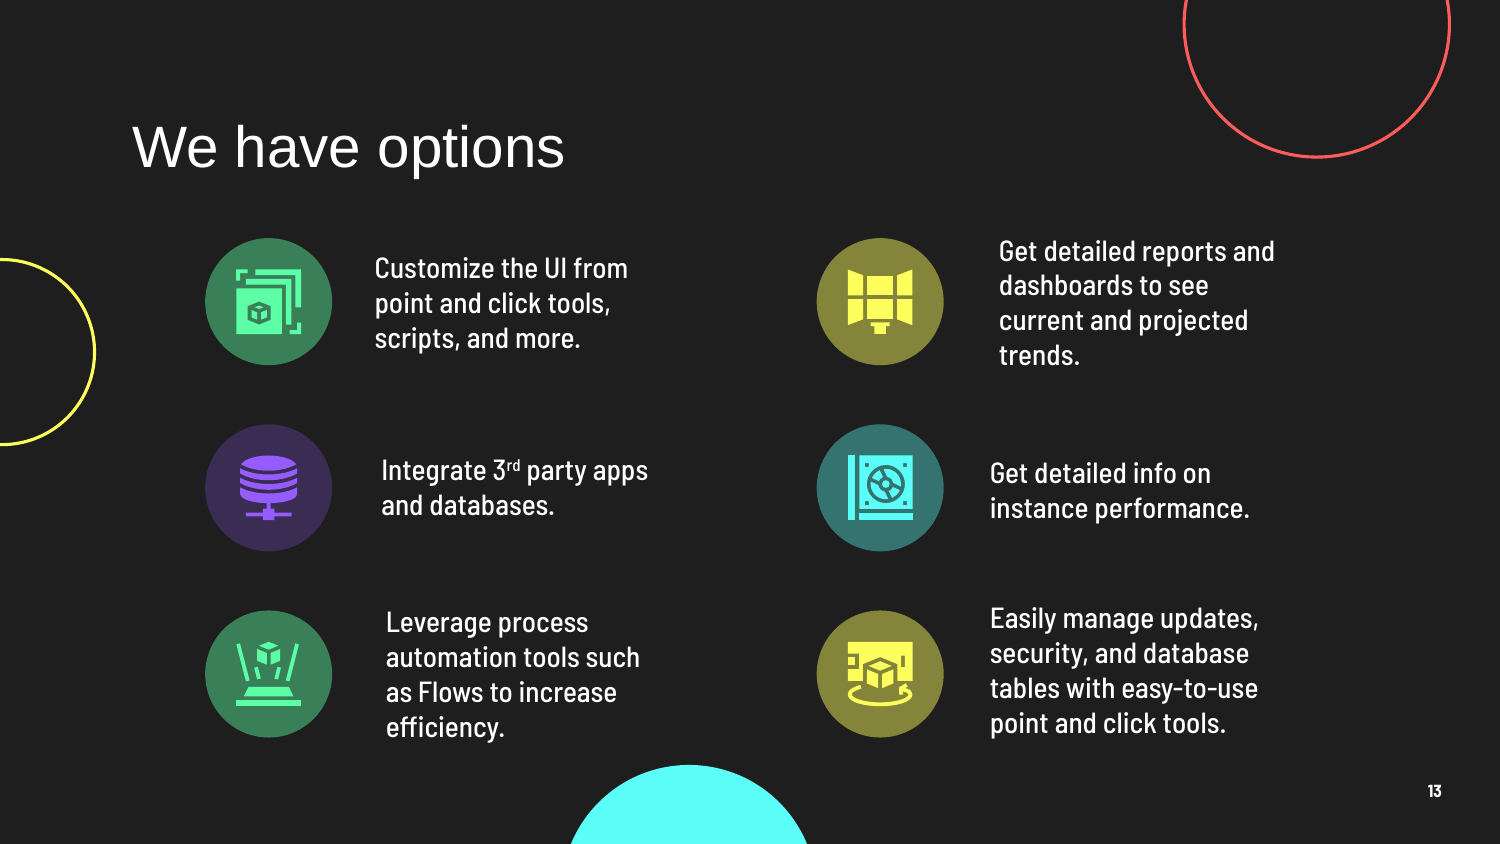

# We have options

Customize the UI from point and click tools, scripts, and more.
Get detailed reports and dashboards to see current and projected trends.

Integrate 3rd party apps and databases.
Get detailed info on instance performance.

Easily manage updates, security, and database tables with easy-to-use point and click tools.
Leverage process automation tools such as Flows to increase efficiency.

13